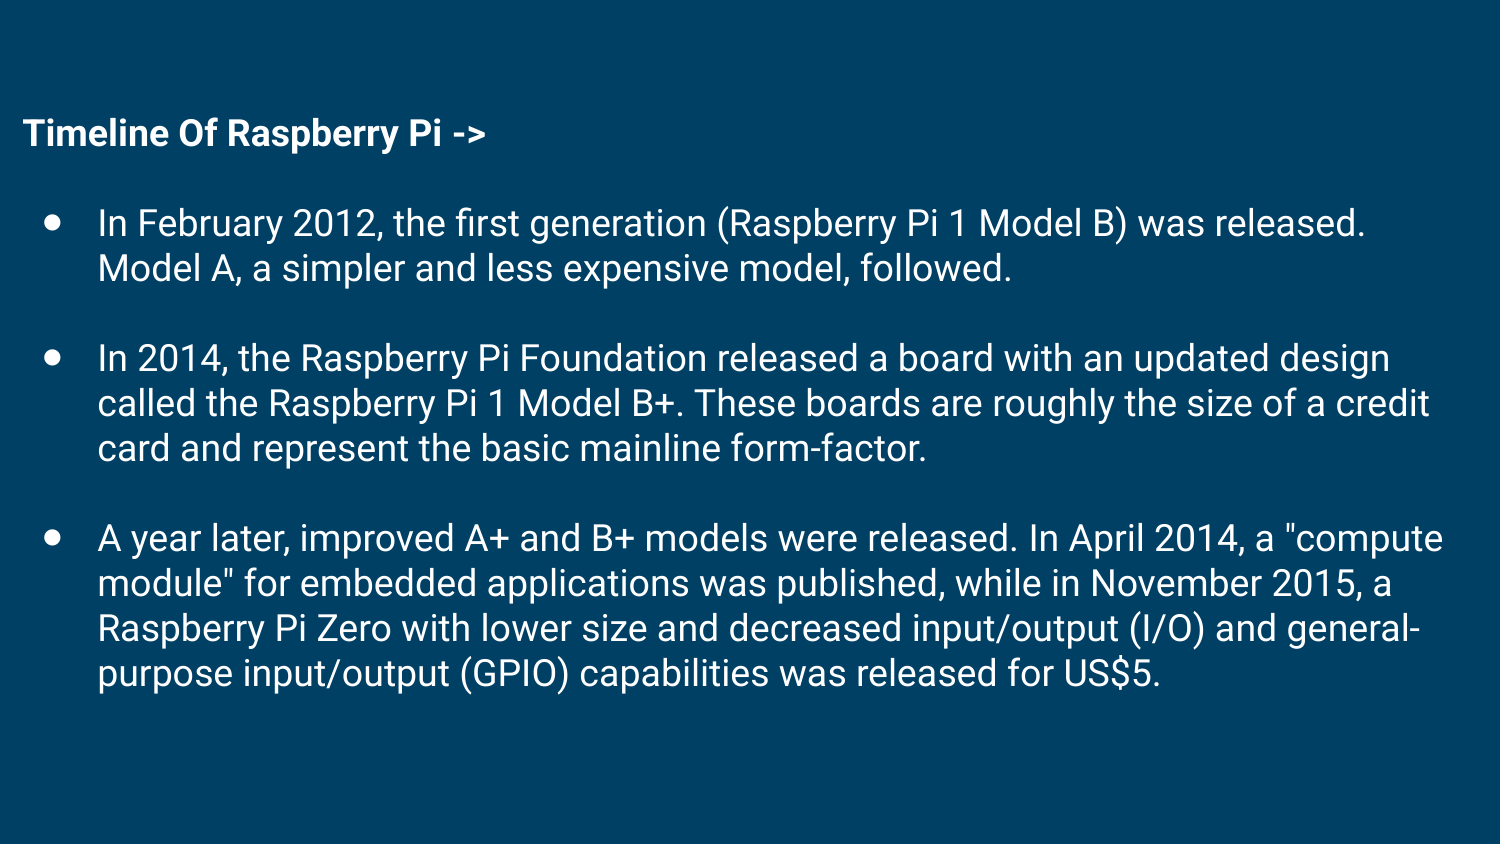

Timeline Of Raspberry Pi ->

In February 2012, the first generation (Raspberry Pi 1 Model B) was released. Model A, a simpler and less expensive model, followed.

In 2014, the Raspberry Pi Foundation released a board with an updated design called the Raspberry Pi 1 Model B+. These boards are roughly the size of a credit card and represent the basic mainline form-factor.

A year later, improved A+ and B+ models were released. In April 2014, a "compute module" for embedded applications was published, while in November 2015, a Raspberry Pi Zero with lower size and decreased input/output (I/O) and general-purpose input/output (GPIO) capabilities was released for US$5.